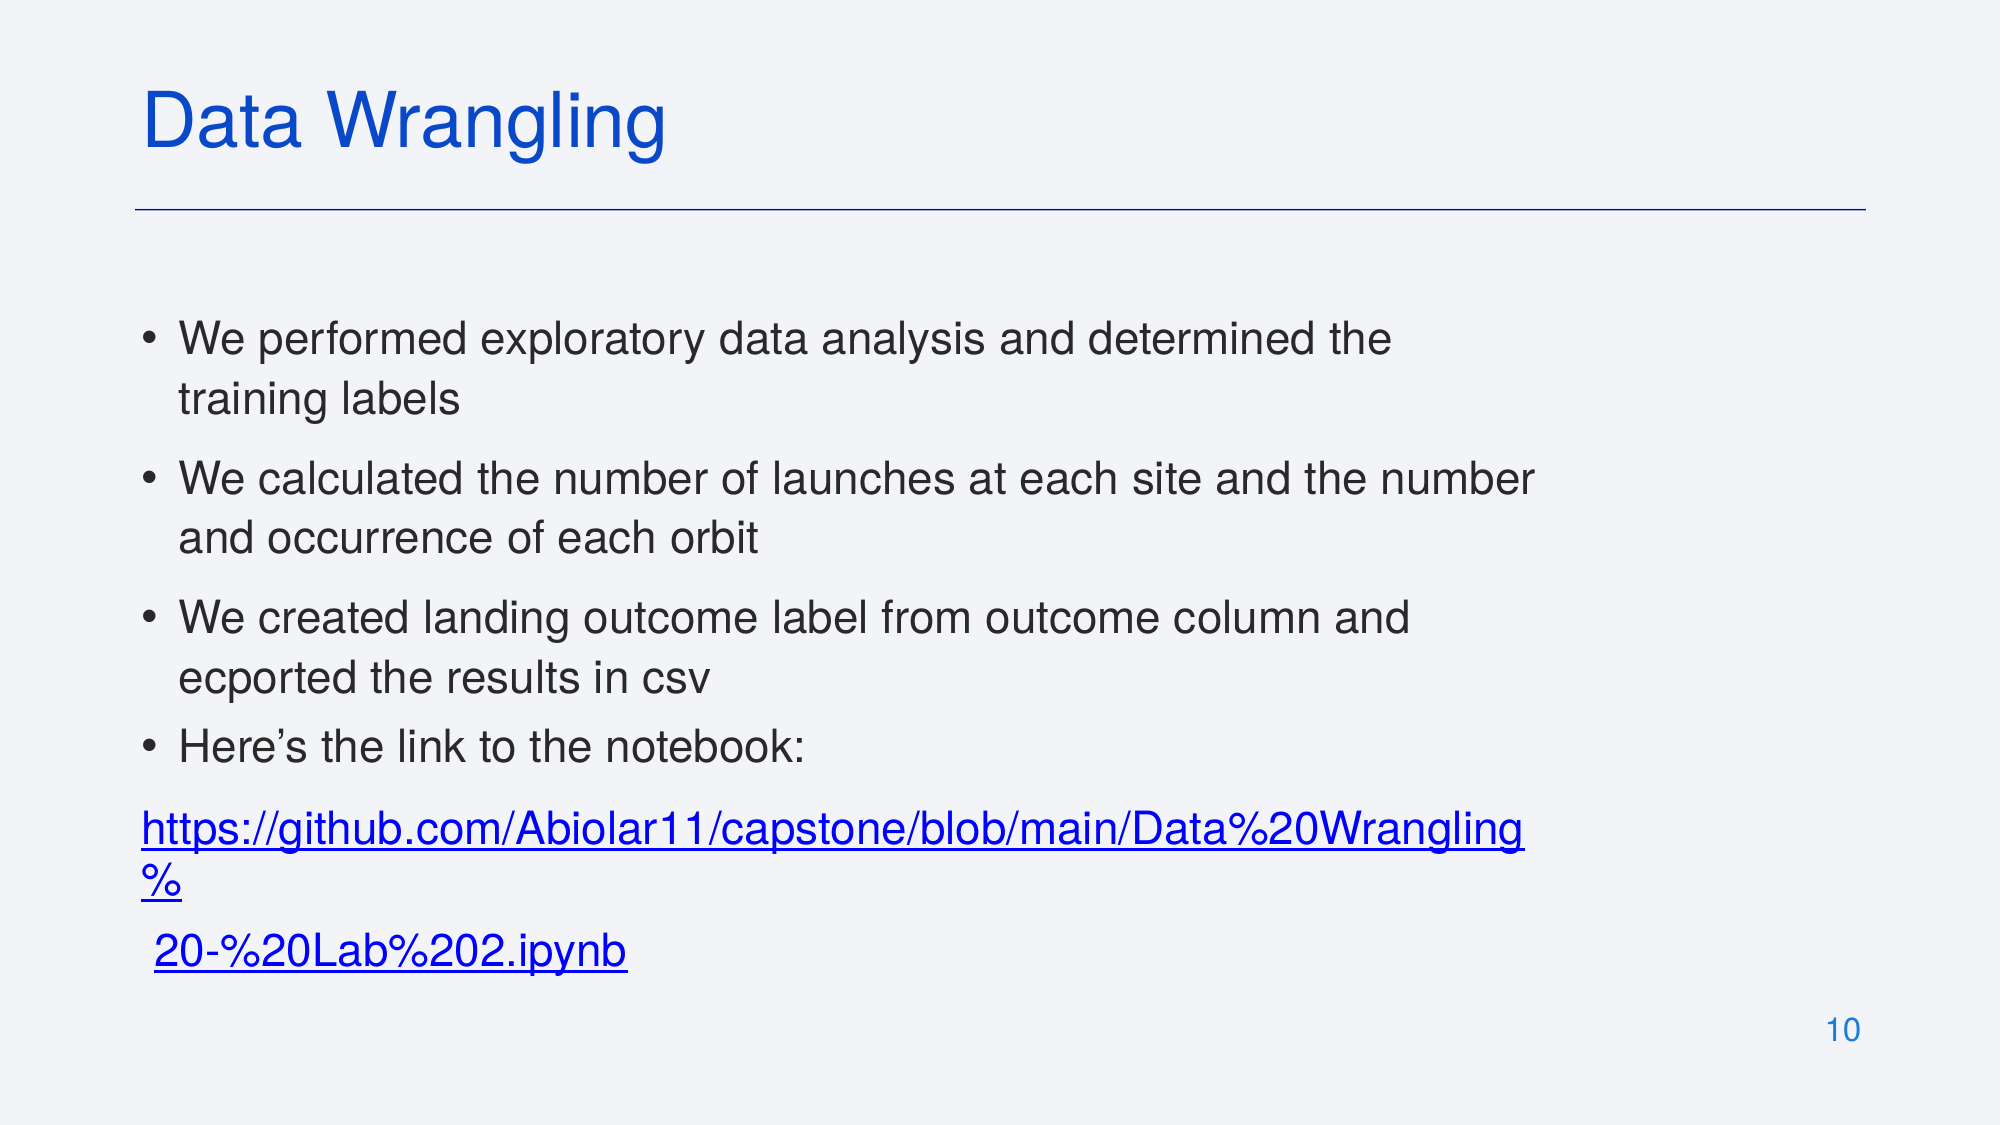

# Data Wrangling
We performed exploratory data analysis and determined the training labels
We calculated the number of launches at each site and the number and occurrence of each orbit
We created landing outcome label from outcome column and ecported the results in csv
Here’s the link to the notebook:
https://github.com/Abiolar11/capstone/blob/main/Data%20Wrangling% 20-%20Lab%202.ipynb
10